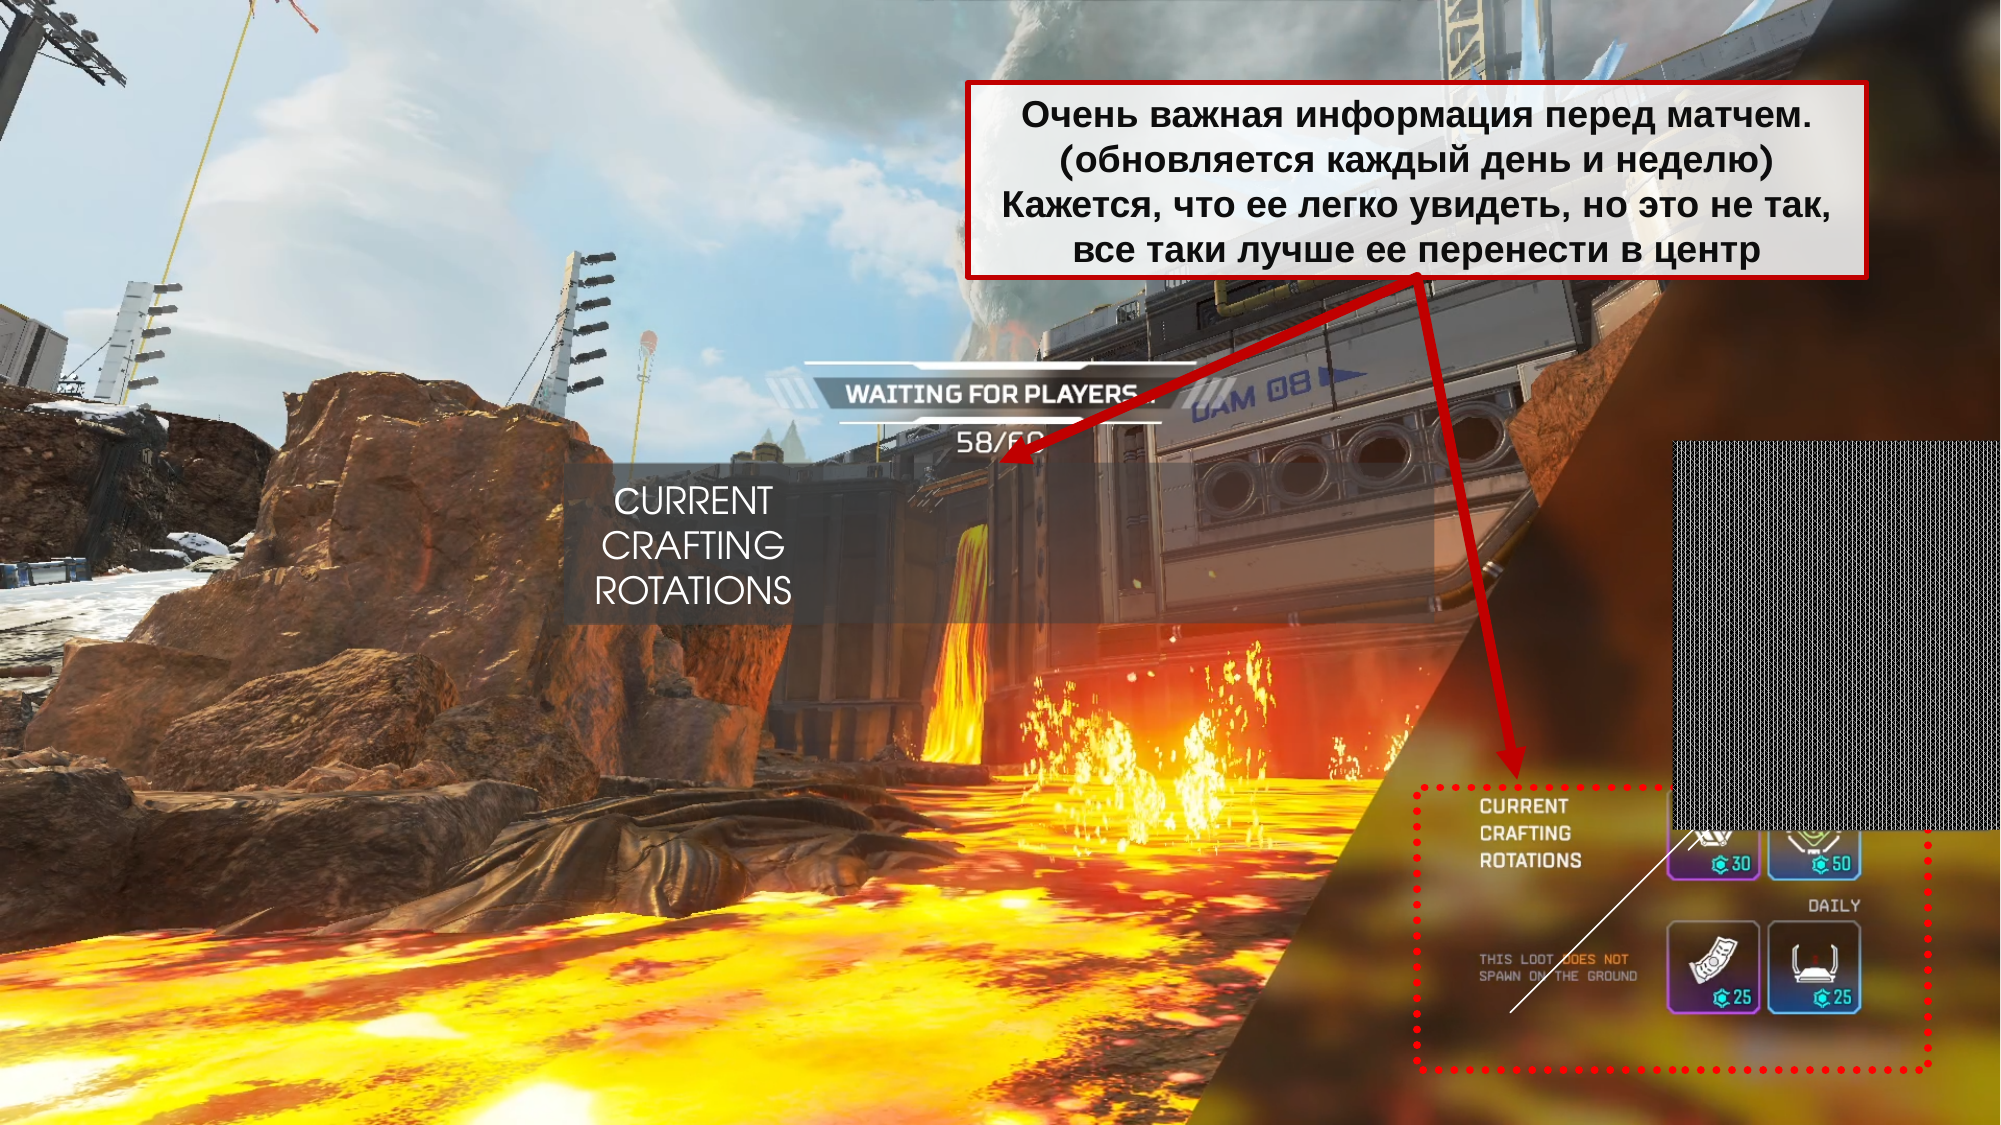

Очень важная информация перед матчем.
(обновляется каждый день и неделю)
Кажется, что ее легко увидеть, но это не так, все таки лучше ее перенести в центр

СURRENT
CRAFTING
ROTATIONS